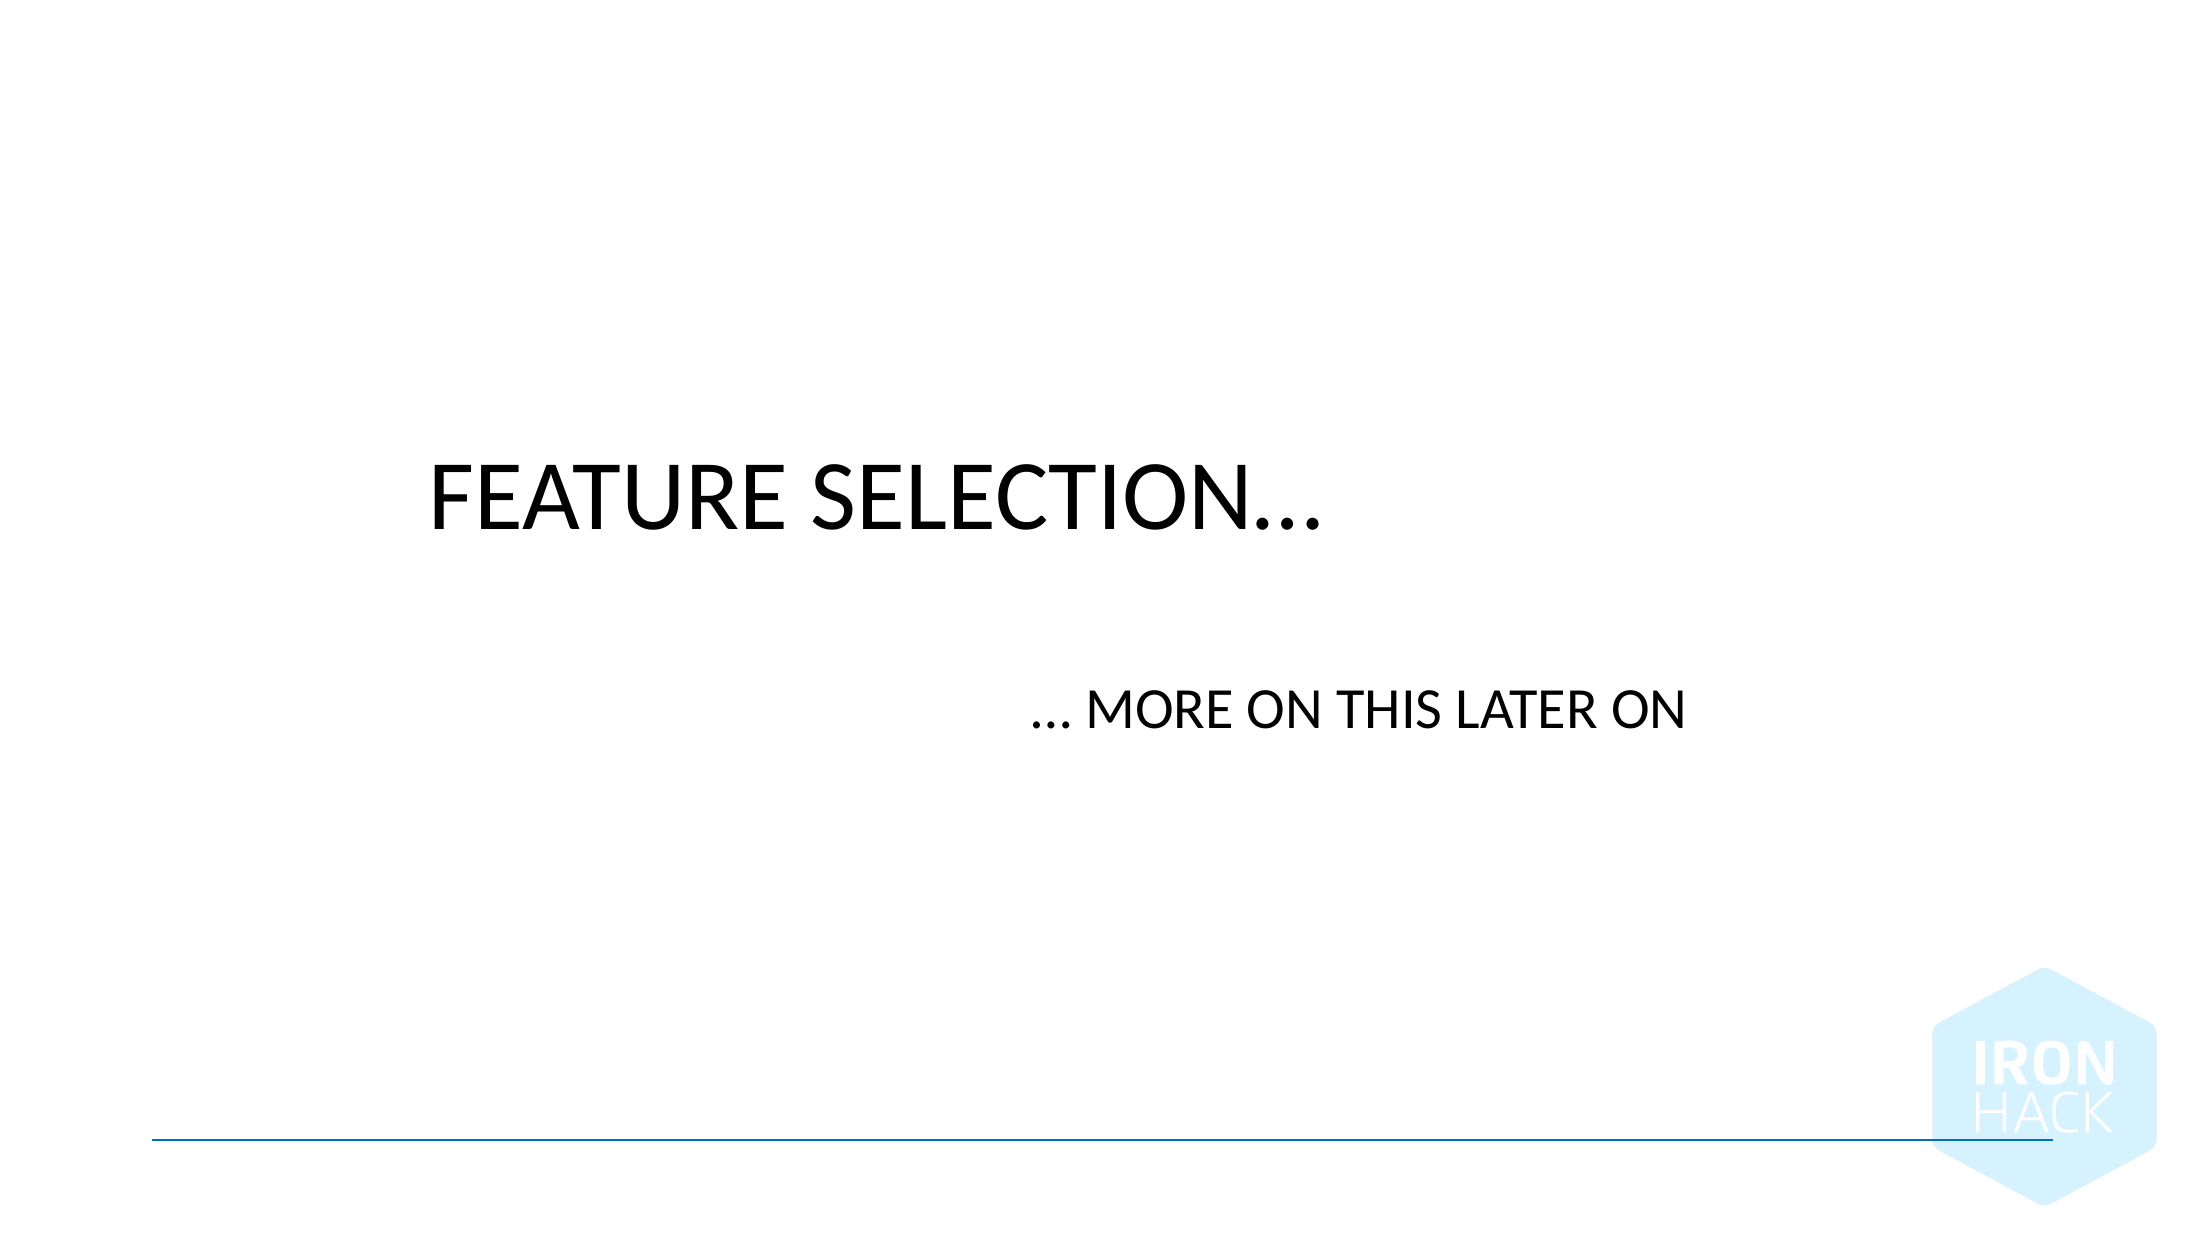

Feature Selection…

… more on this later on
January 8, 2025 |
21